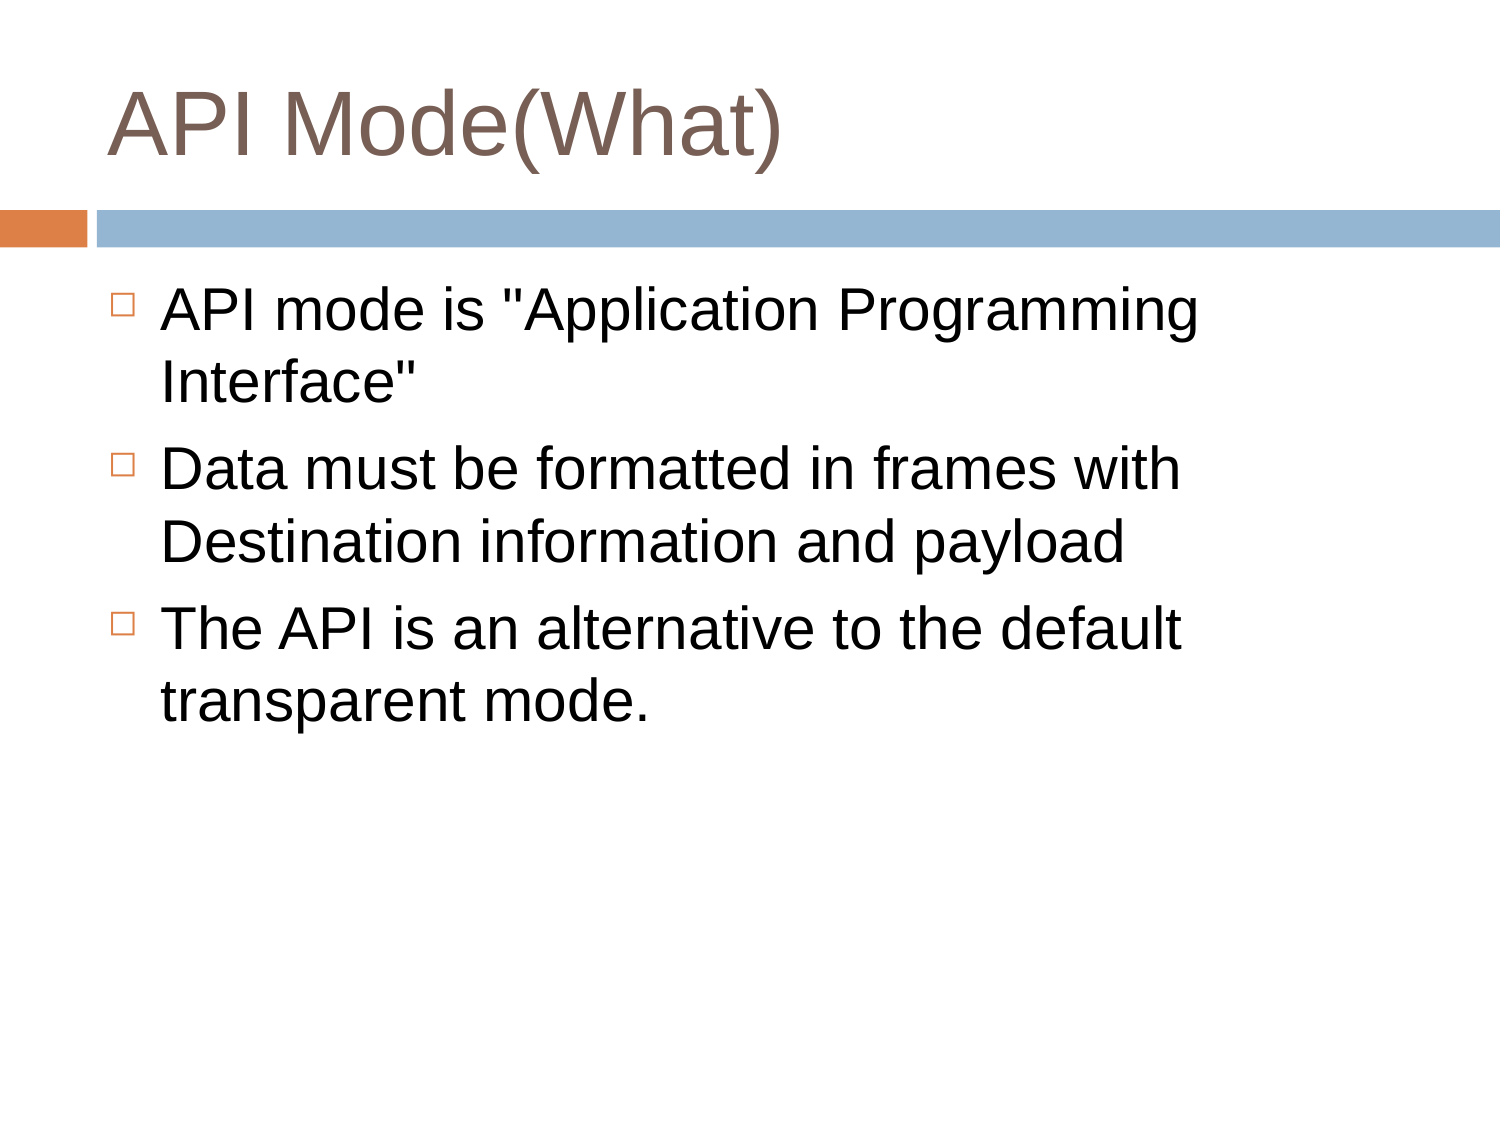

# API Mode(What)
API mode is "Application Programming Interface"
Data must be formatted in frames with Destination information and payload
The API is an alternative to the default transparent mode.